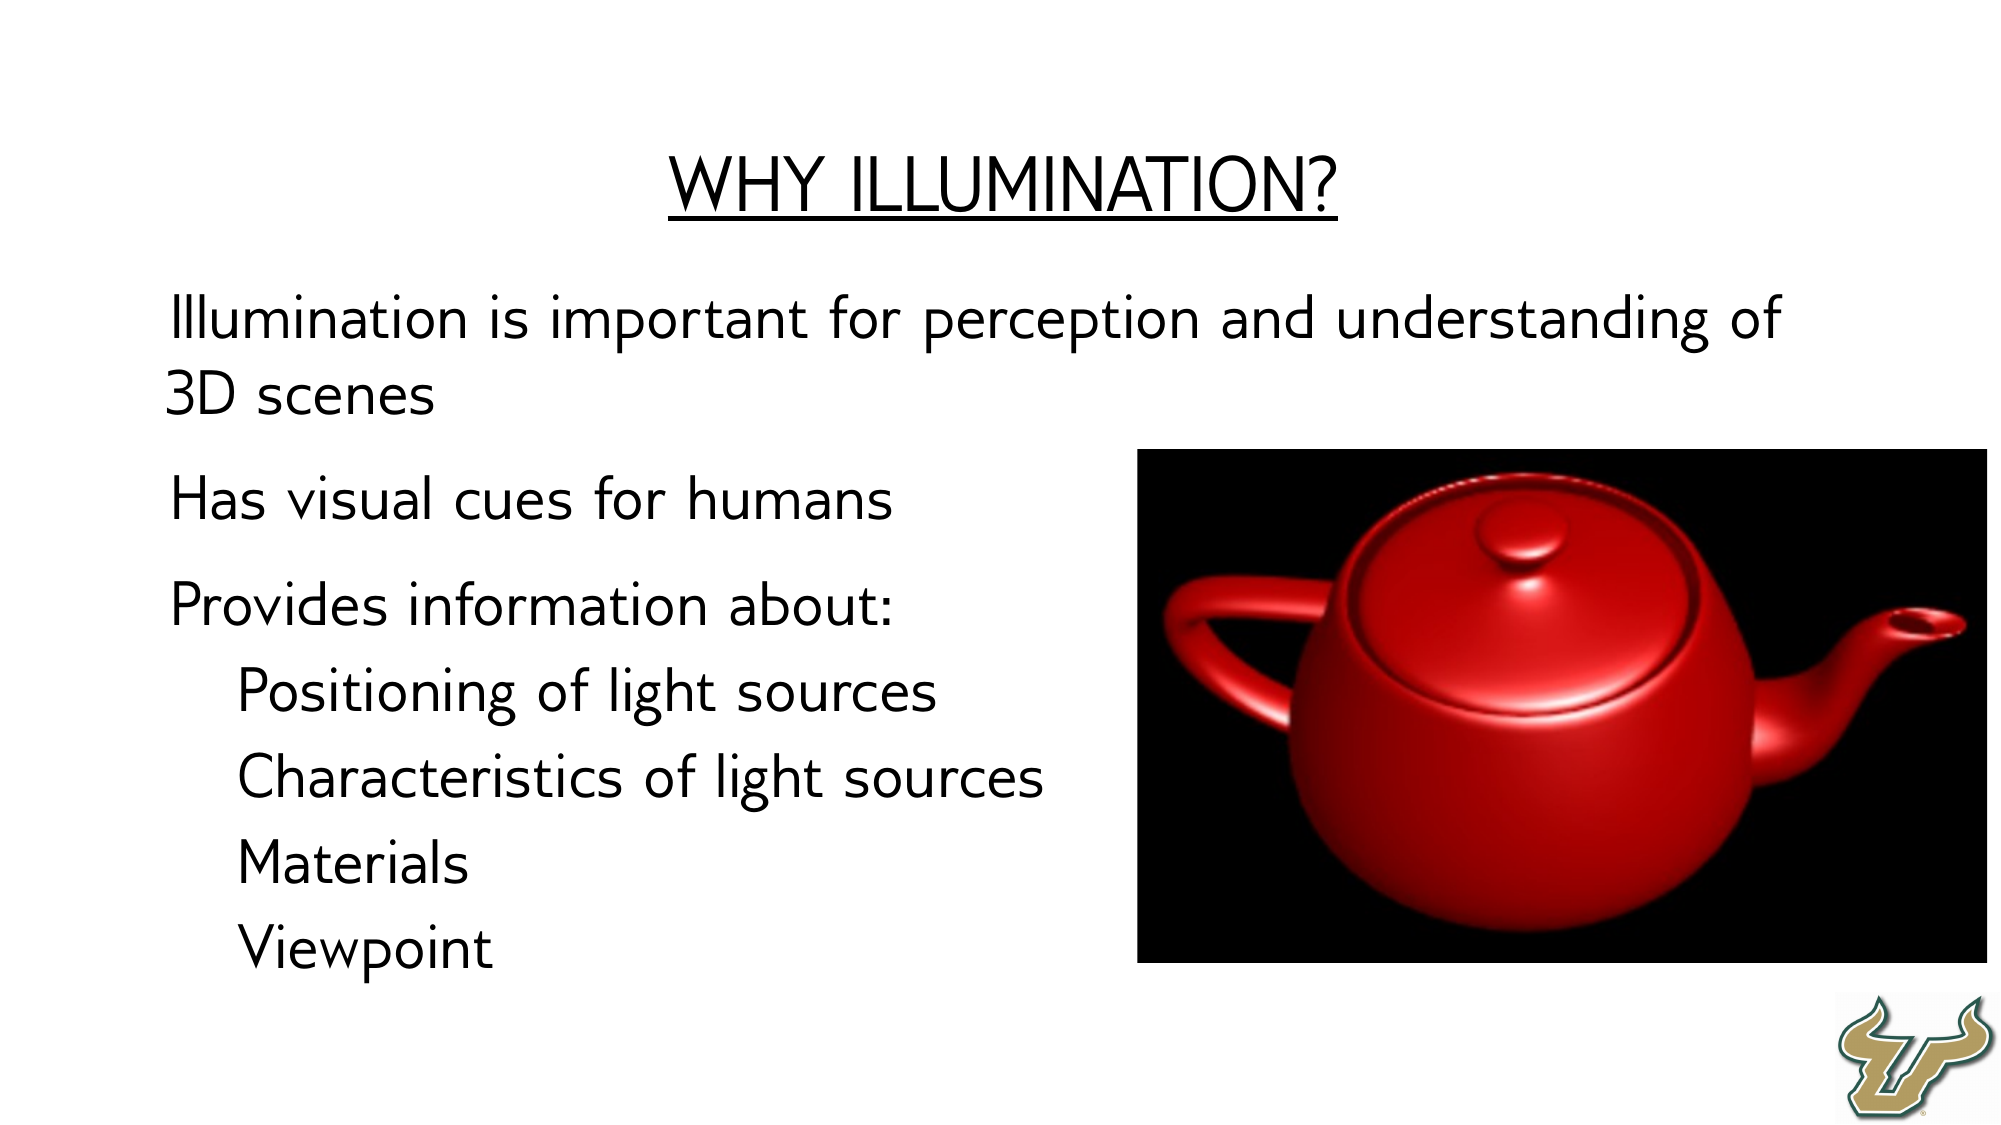

WHY ILLUMINATION?
Illumination is important for perception and understanding of 3D scenes
Has visual cues for humans
Provides information about:
Positioning of light sources
Characteristics of light sources
Materials
Viewpoint